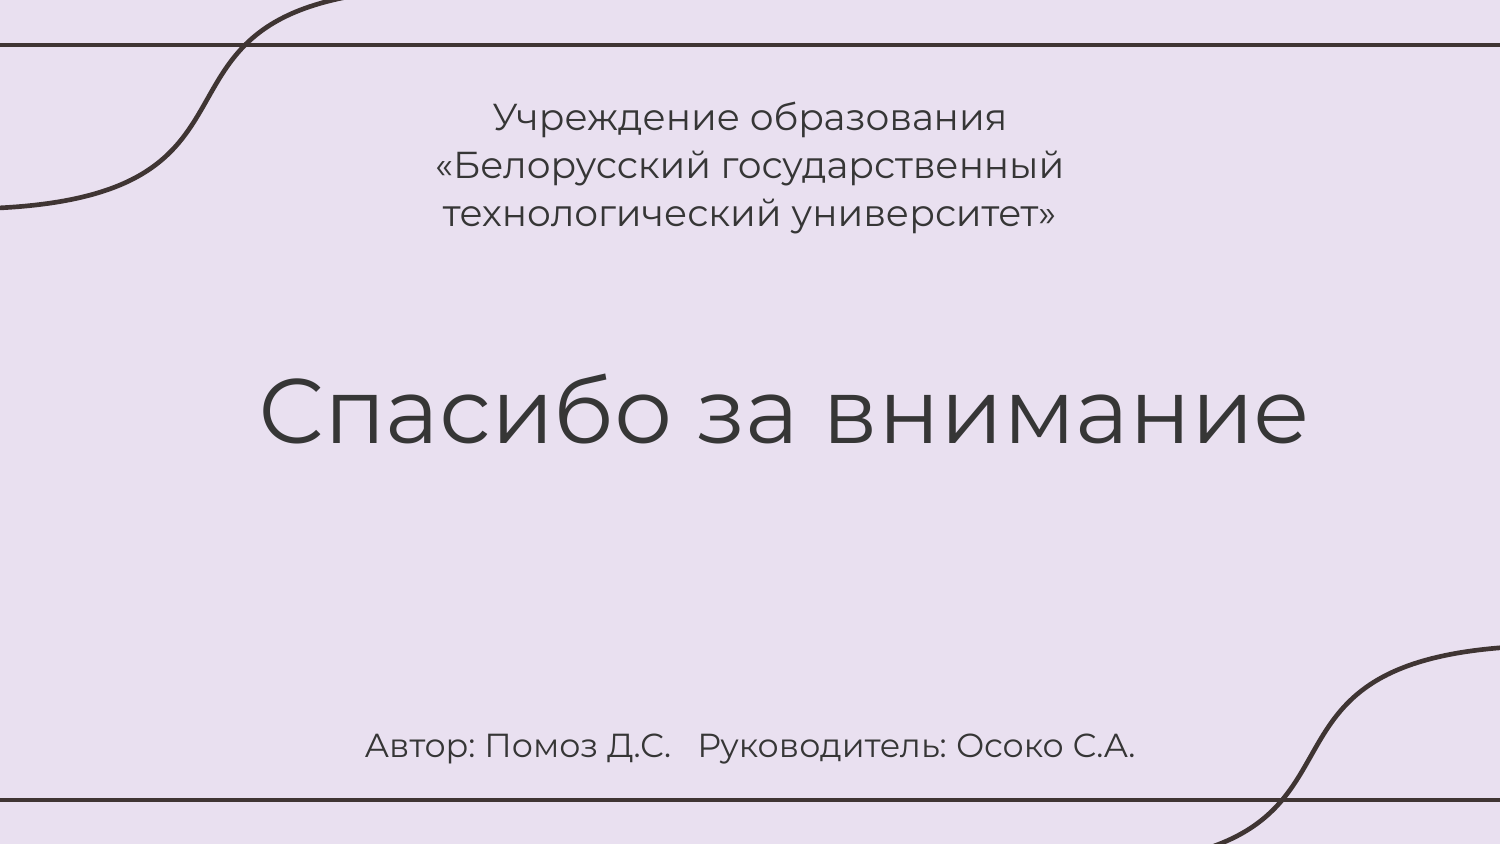

Учреждение образования
«Белорусский государственный технологический университет»
Спасибо за внимание
Автор: Помоз Д.С.   Руководитель: Осоко С.А.